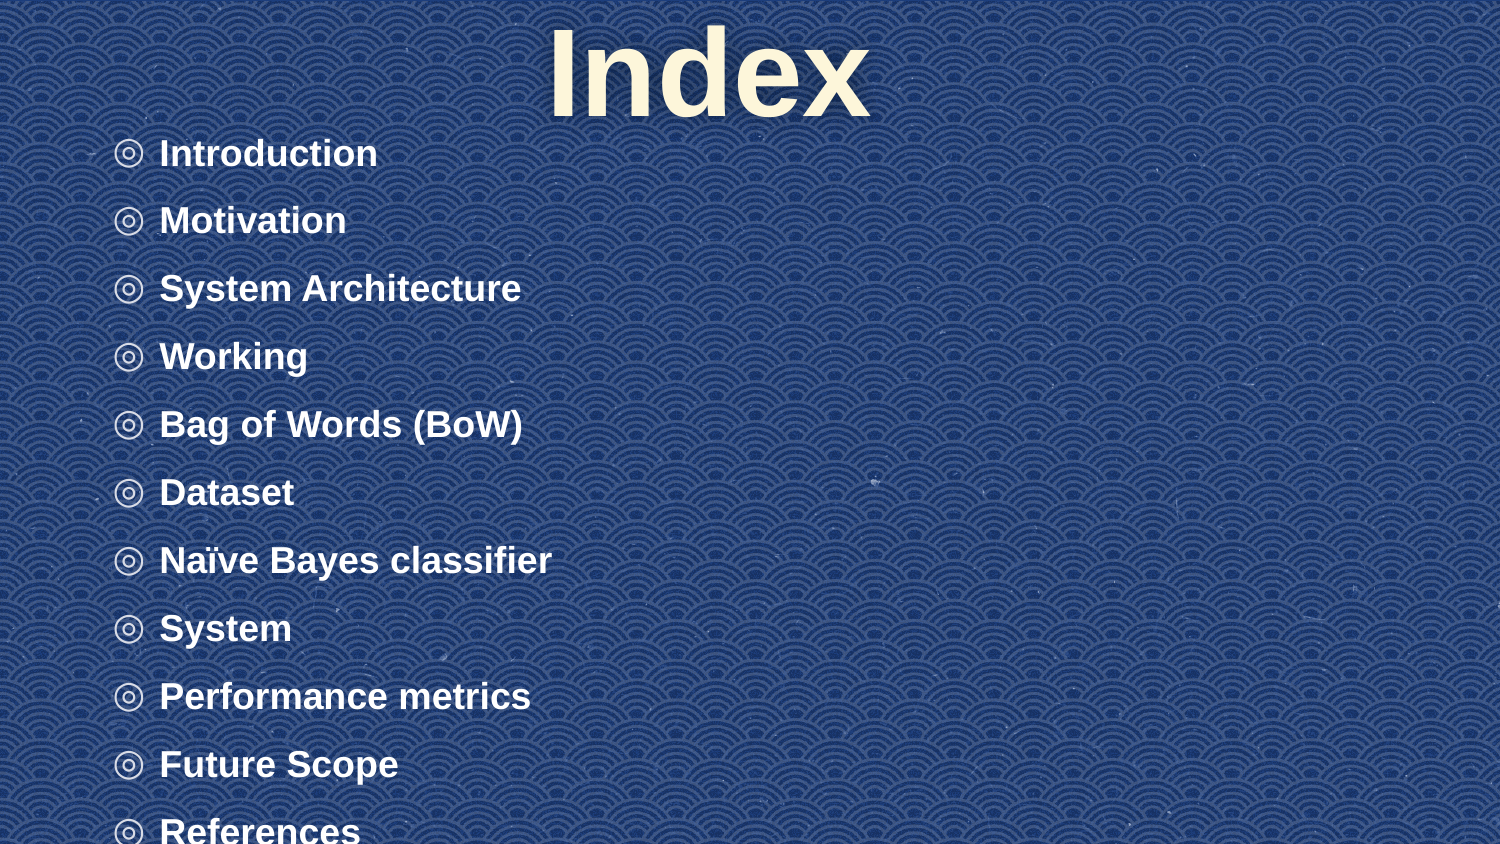

Index
Introduction
Motivation
System Architecture
Working
Bag of Words (BoW)
Dataset
Naïve Bayes classifier
System
Performance metrics
Future Scope
References